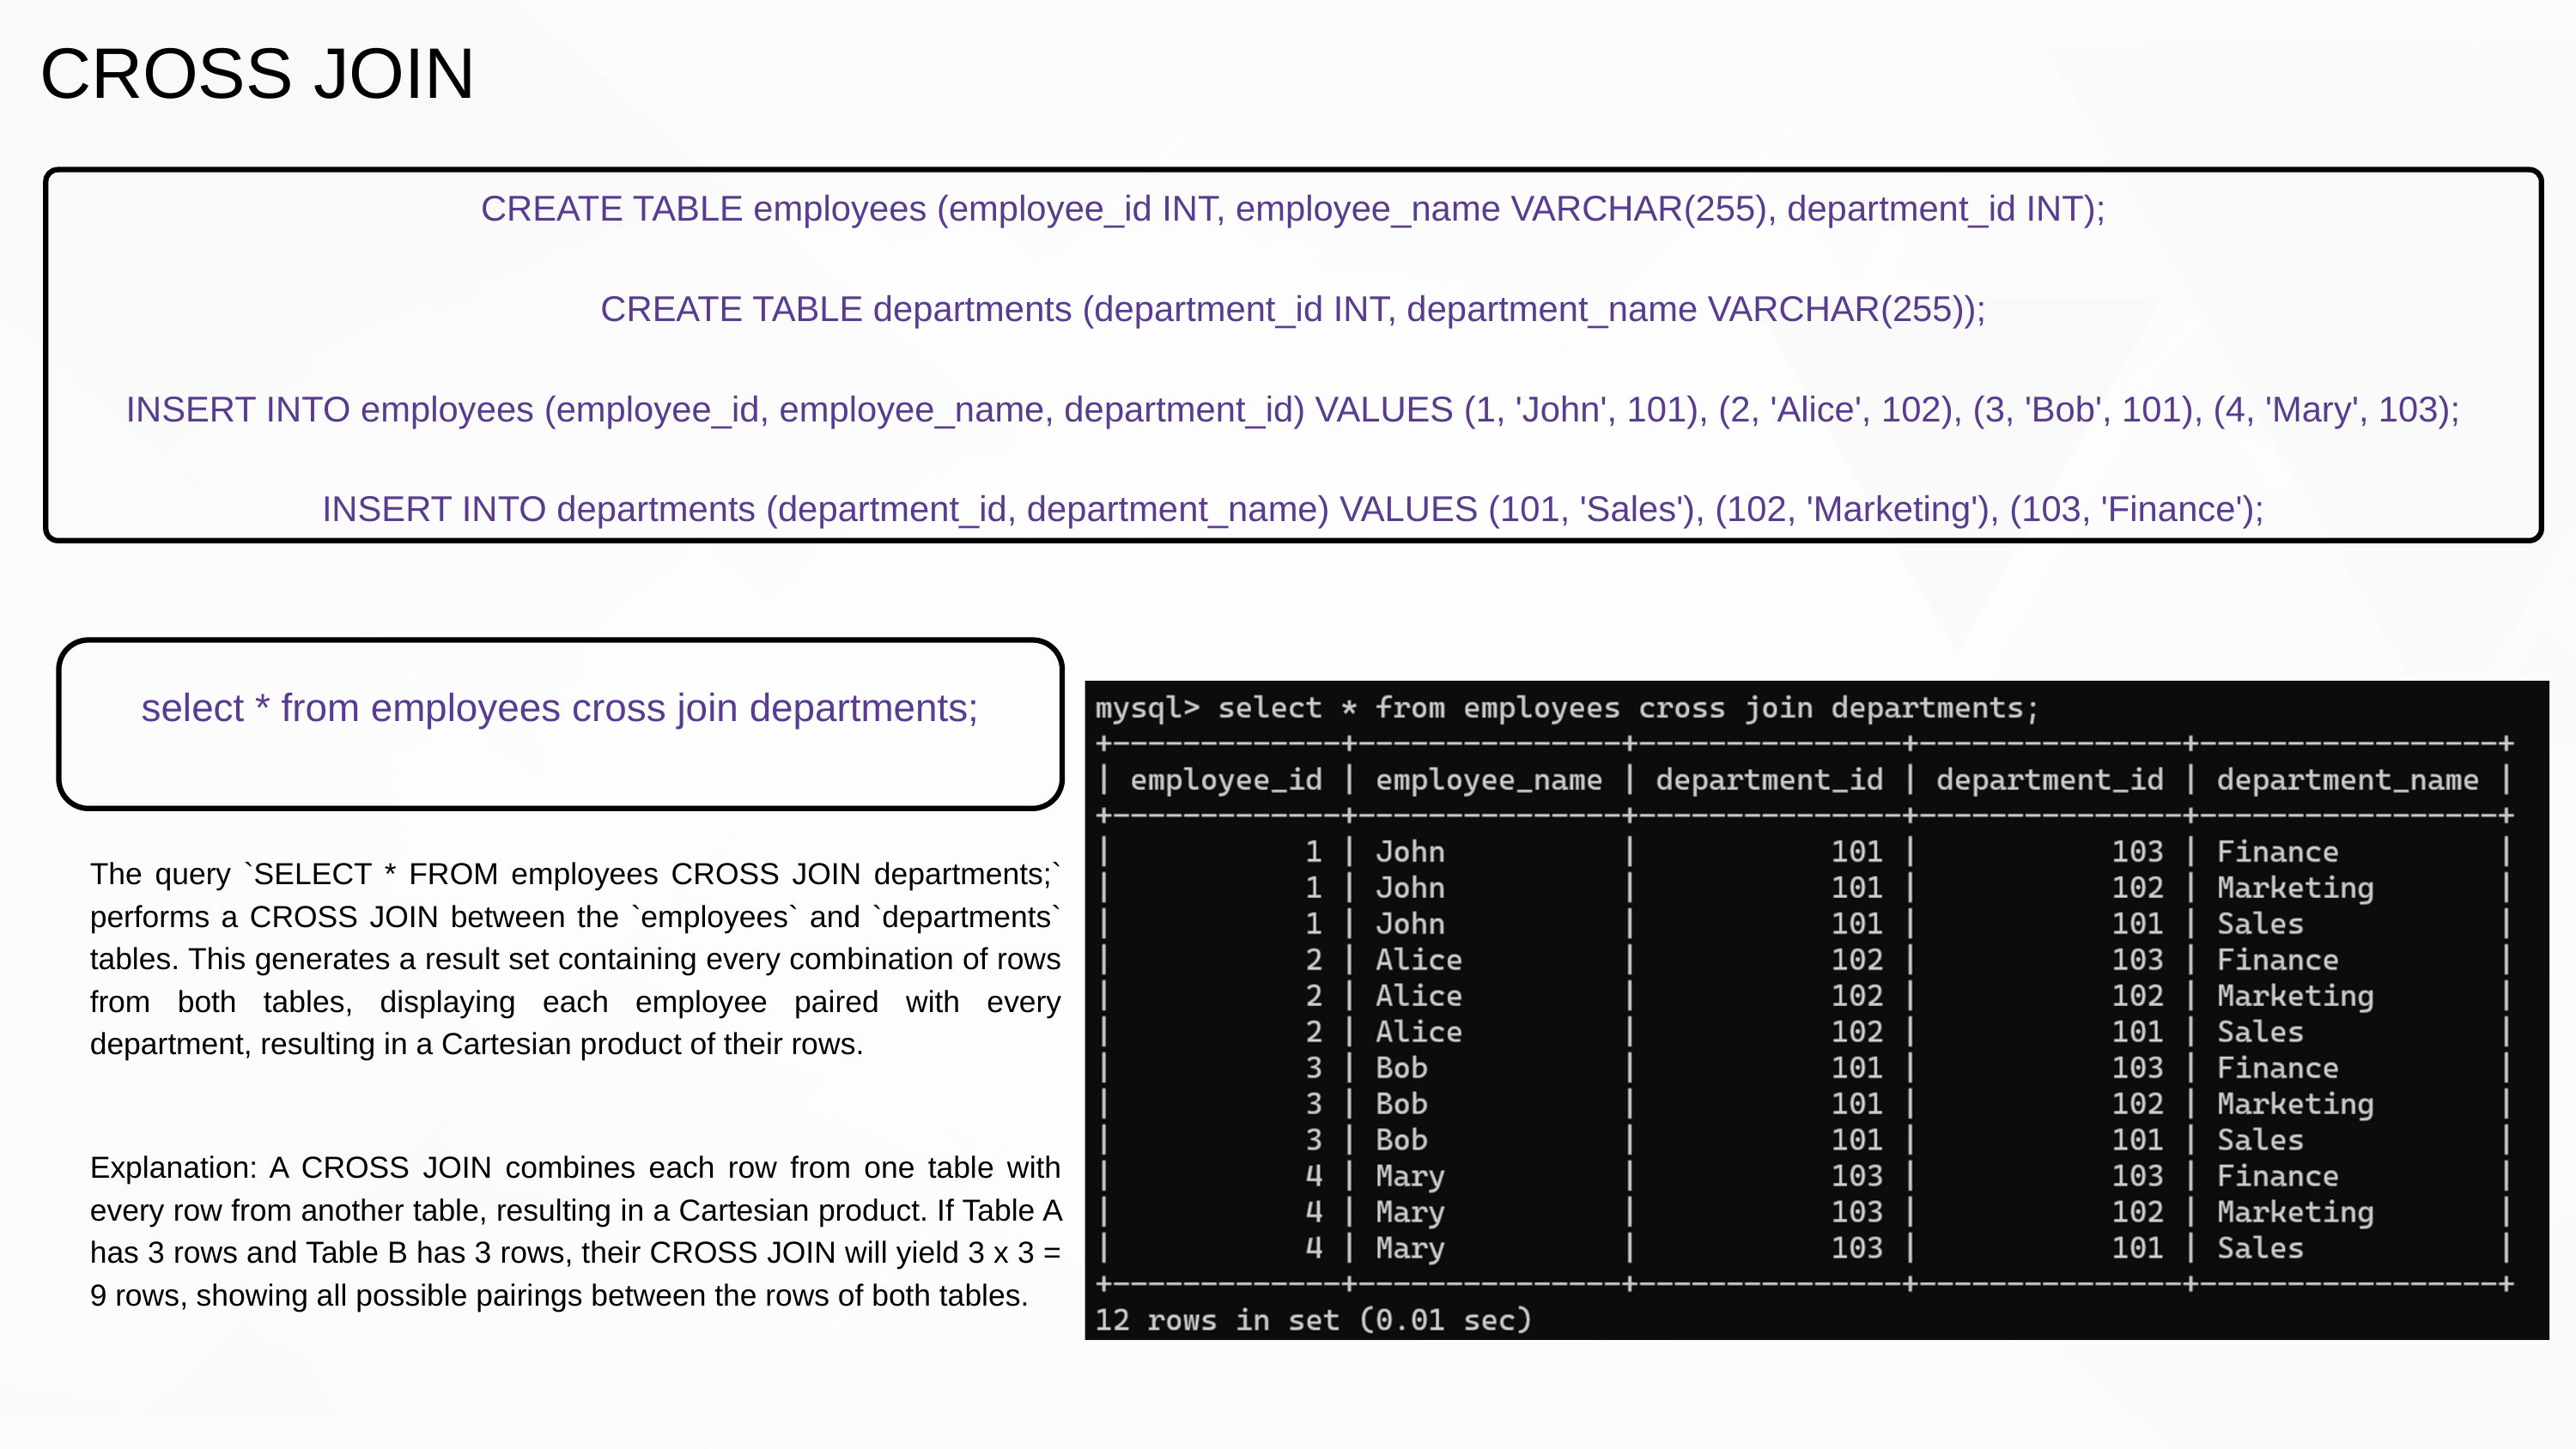

CROSS JOIN

CREATE TABLE employees (employee_id INT, employee_name VARCHAR(255), department_id INT);

CREATE TABLE departments (department_id INT, department_name VARCHAR(255));

INSERT INTO employees (employee_id, employee_name, department_id) VALUES (1, 'John', 101), (2, 'Alice', 102), (3, 'Bob', 101), (4, 'Mary', 103);

INSERT INTO departments (department_id, department_name) VALUES (101, 'Sales'), (102, 'Marketing'), (103, 'Finance');

select * from employees cross join departments;

The query `SELECT * FROM employees CROSS JOIN departments;` performs a CROSS JOIN between the `employees` and `departments` tables. This generates a result set containing every combination of rows from both tables, displaying each employee paired with every department, resulting in a Cartesian product of their rows.
Explanation: A CROSS JOIN combines each row from one table with every row from another table, resulting in a Cartesian product. If Table A has 3 rows and Table B has 3 rows, their CROSS JOIN will yield 3 x 3 = 9 rows, showing all possible pairings between the rows of both tables.